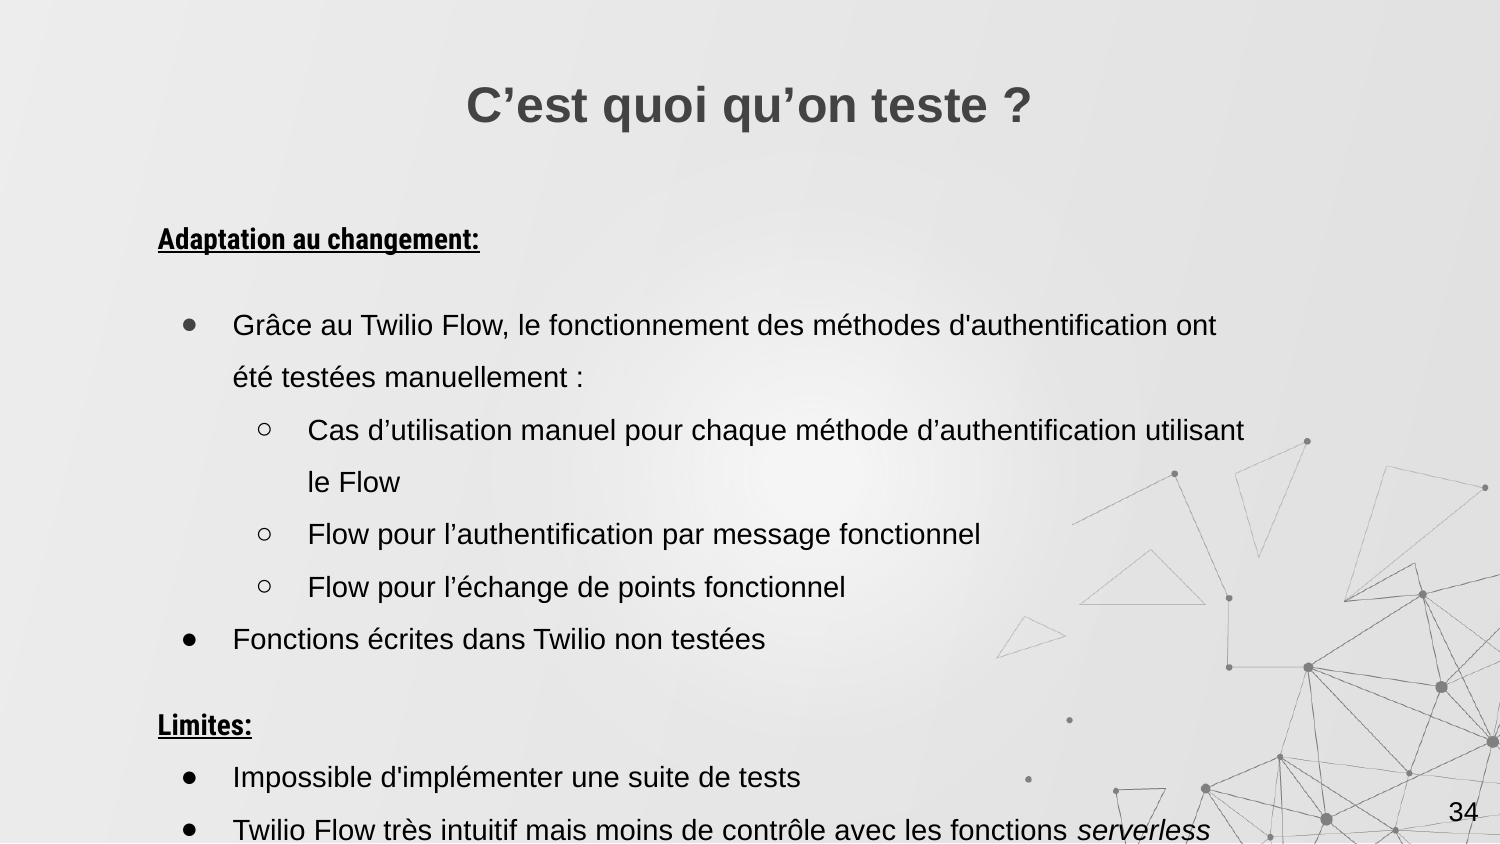

# C’est quoi qu’on teste ?

Adaptation au changement:
Grâce au Twilio Flow, le fonctionnement des méthodes d'authentification ont été testées manuellement :
Cas d’utilisation manuel pour chaque méthode d’authentification utilisant le Flow
Flow pour l’authentification par message fonctionnel
Flow pour l’échange de points fonctionnel
Fonctions écrites dans Twilio non testées
Limites:
Impossible d'implémenter une suite de tests
Twilio Flow très intuitif mais moins de contrôle avec les fonctions serverless

34